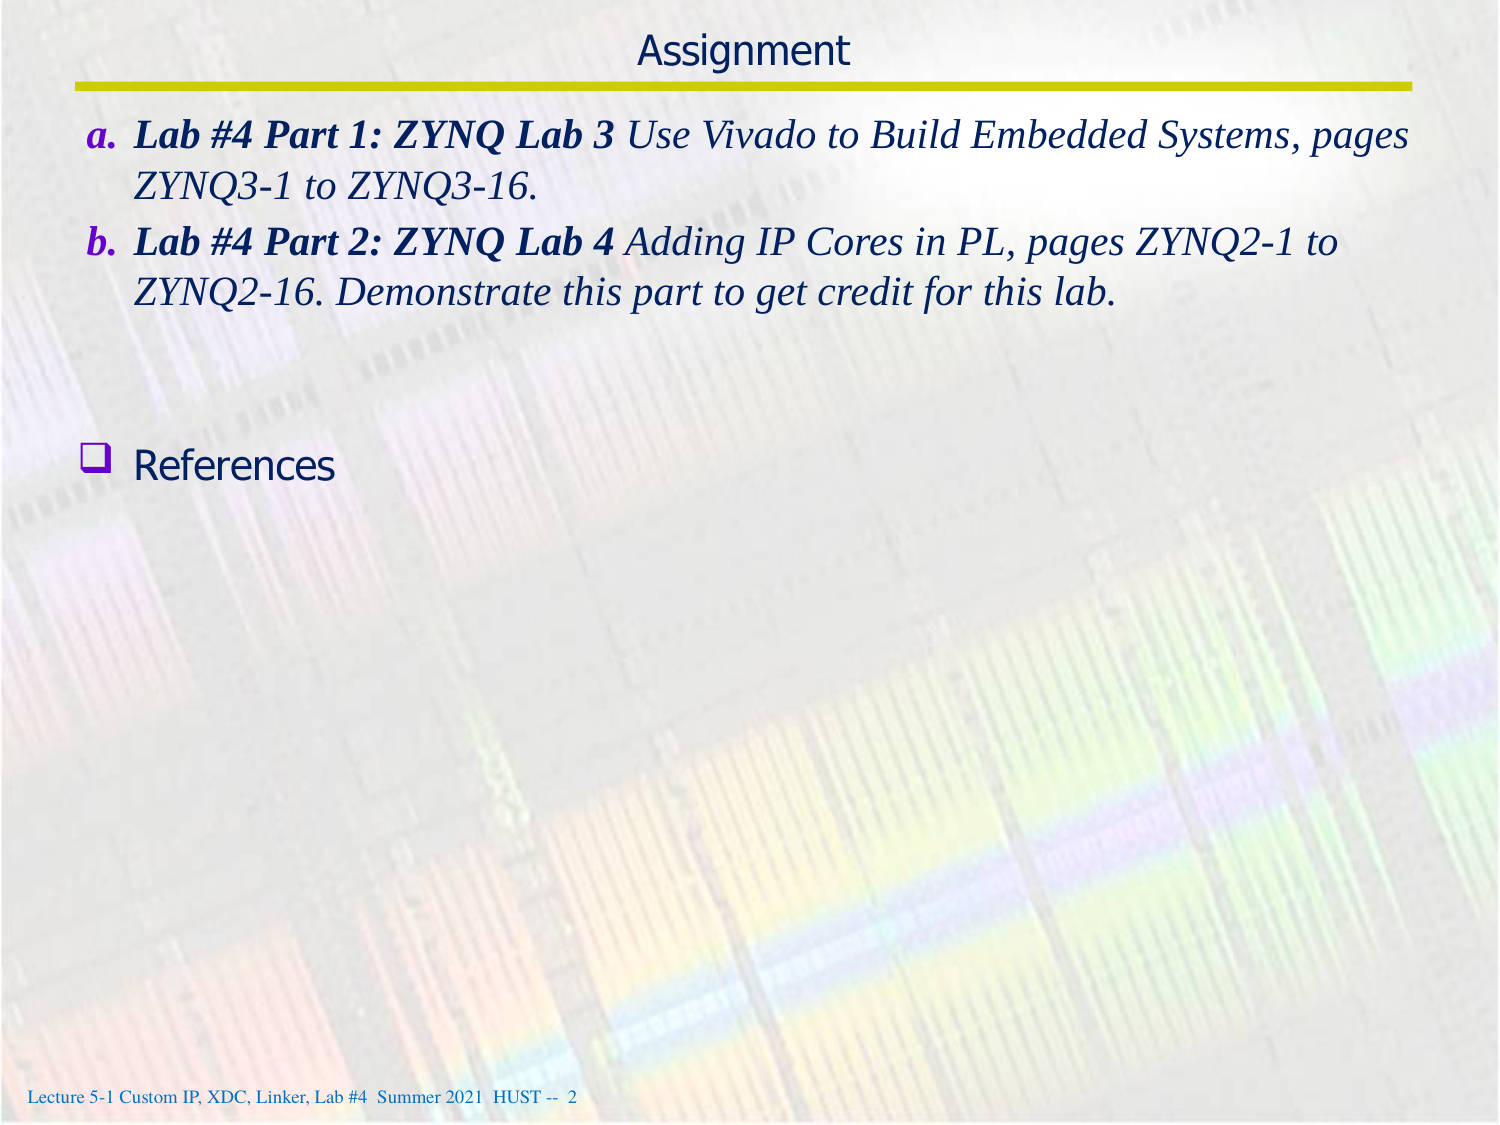

# Assignment
Lab #4 Part 1: ZYNQ Lab 3 Use Vivado to Build Embedded Systems, pages ZYNQ3-1 to ZYNQ3-16.
Lab #4 Part 2: ZYNQ Lab 4 Adding IP Cores in PL, pages ZYNQ2-1 to ZYNQ2-16. Demonstrate this part to get credit for this lab.

References